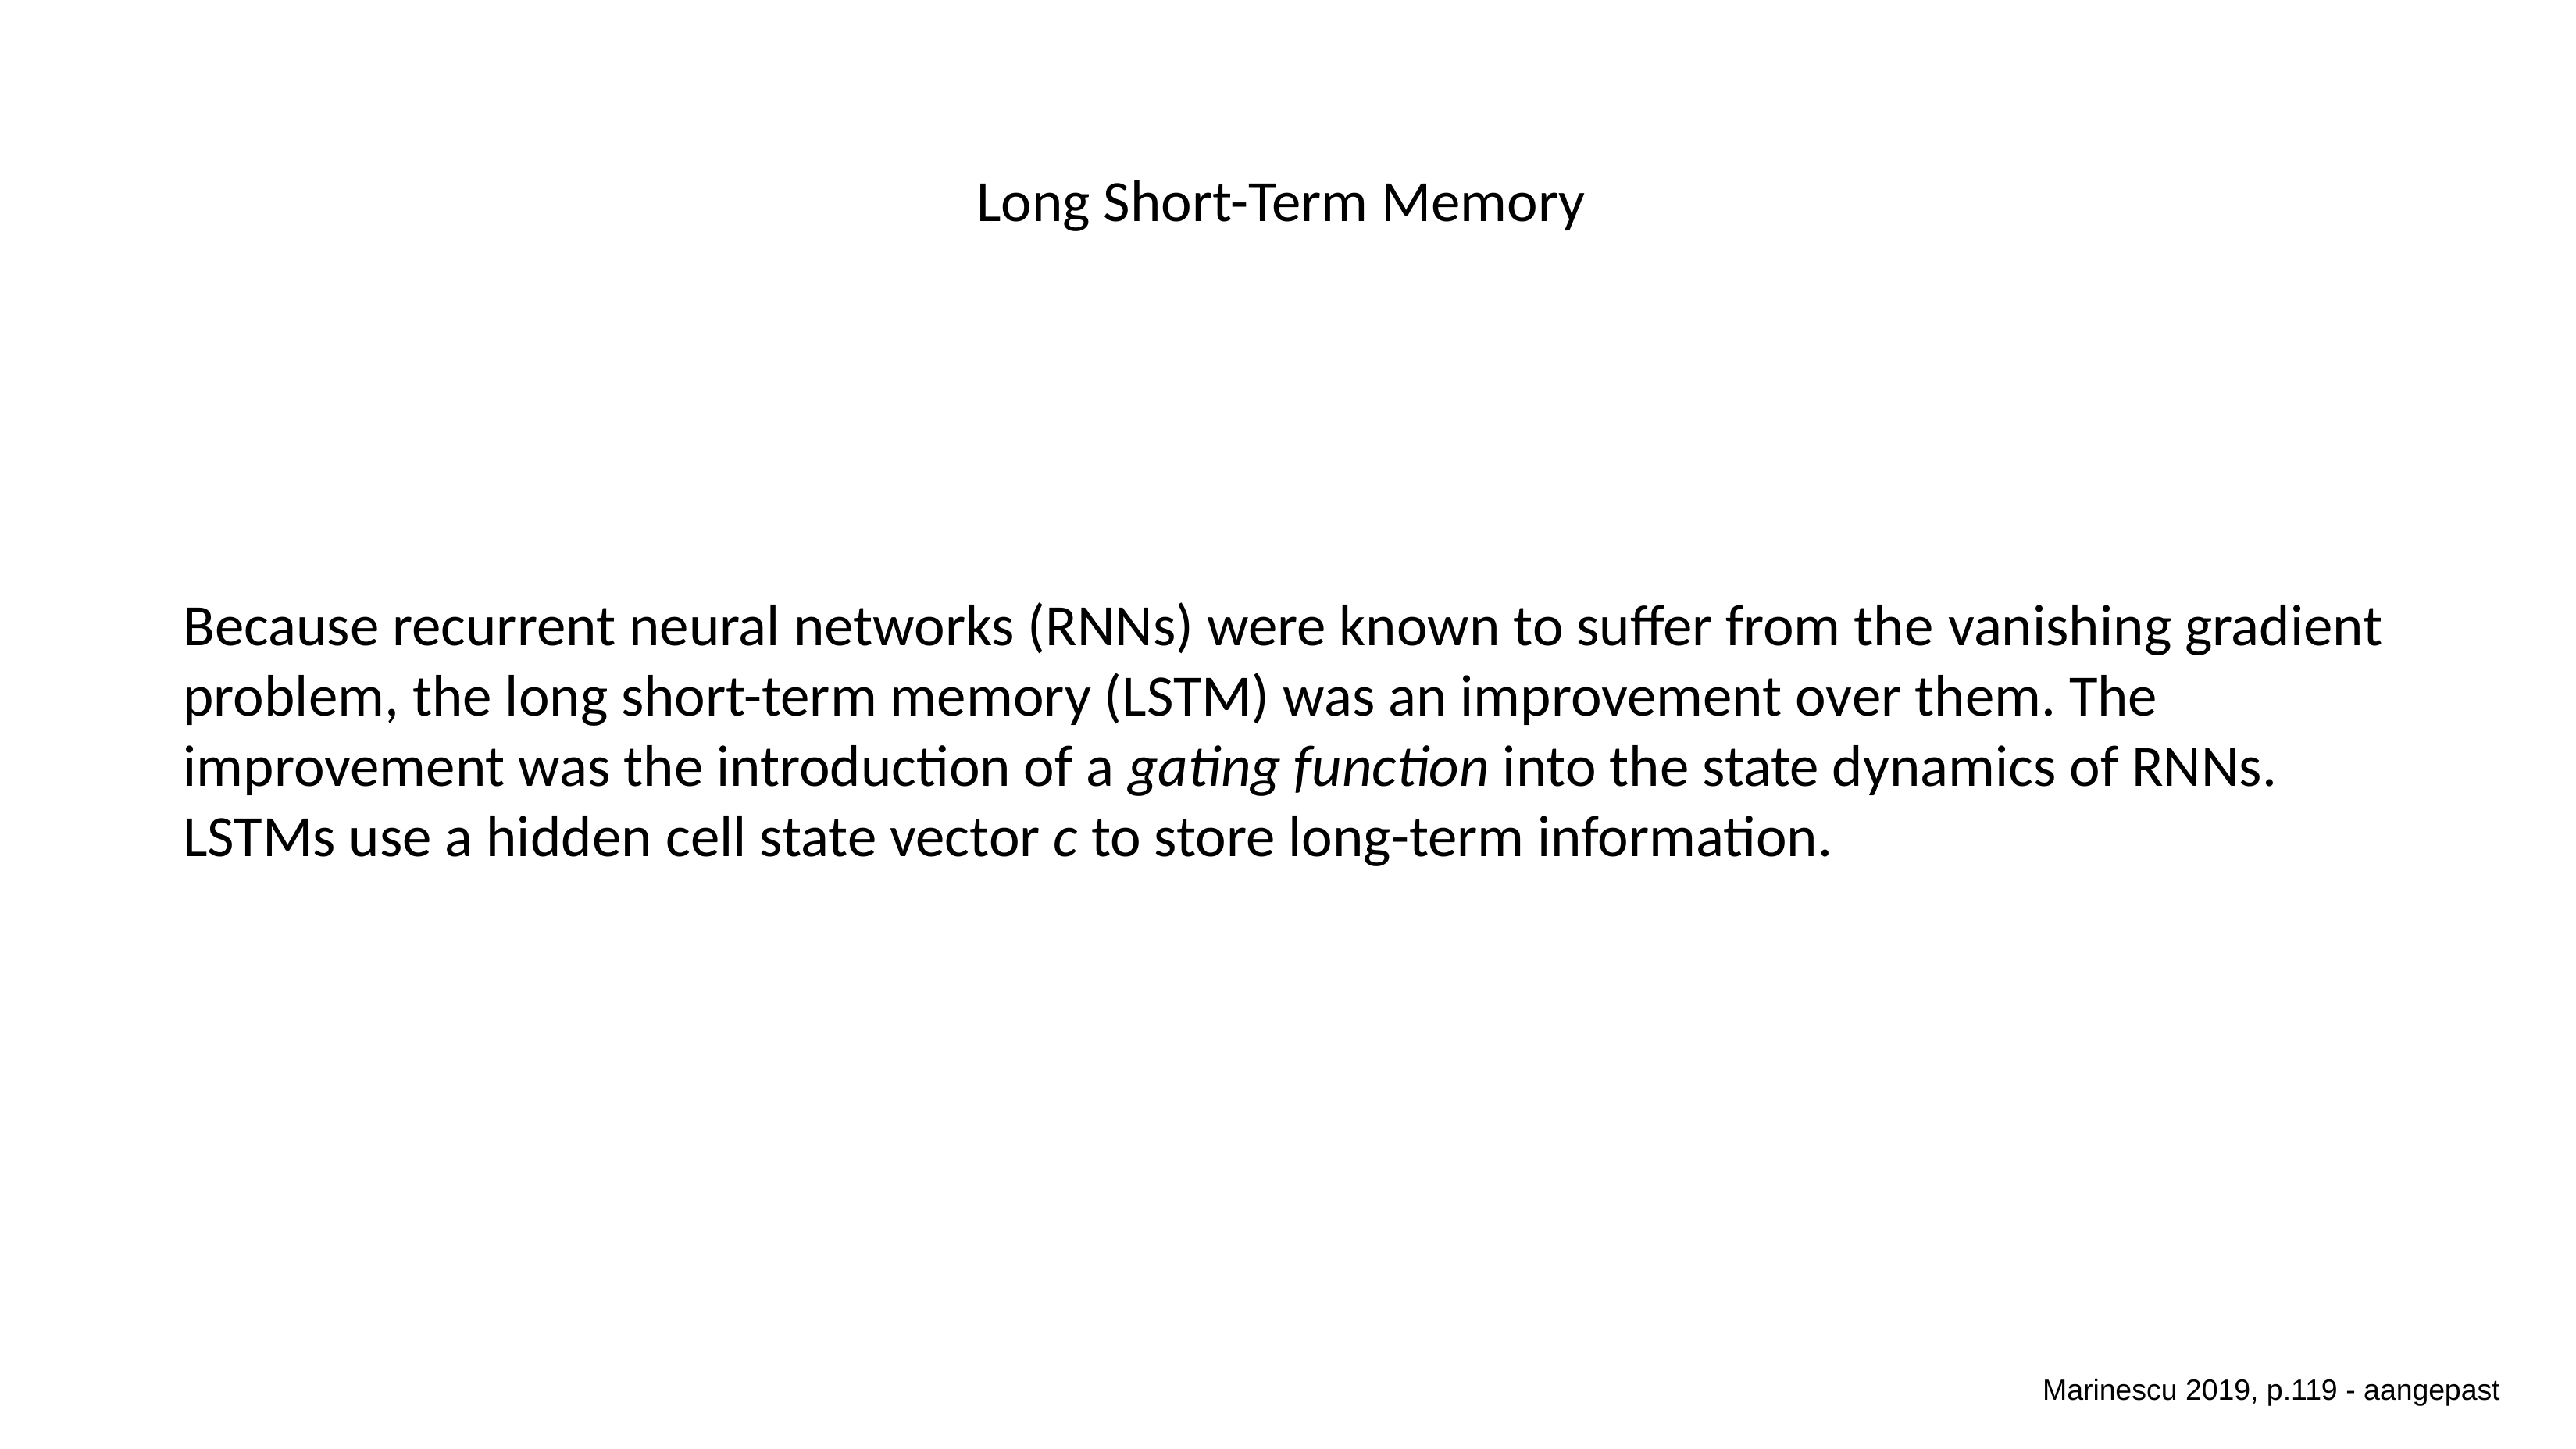

Long Short-Term Memory
Because recurrent neural networks (RNNs) were known to suffer from the vanishing gradient problem, the long short-term memory (LSTM) was an improvement over them. The improvement was the introduction of a gating function into the state dynamics of RNNs. LSTMs use a hidden cell state vector c to store long-term information.
Marinescu 2019, p.119 - aangepast